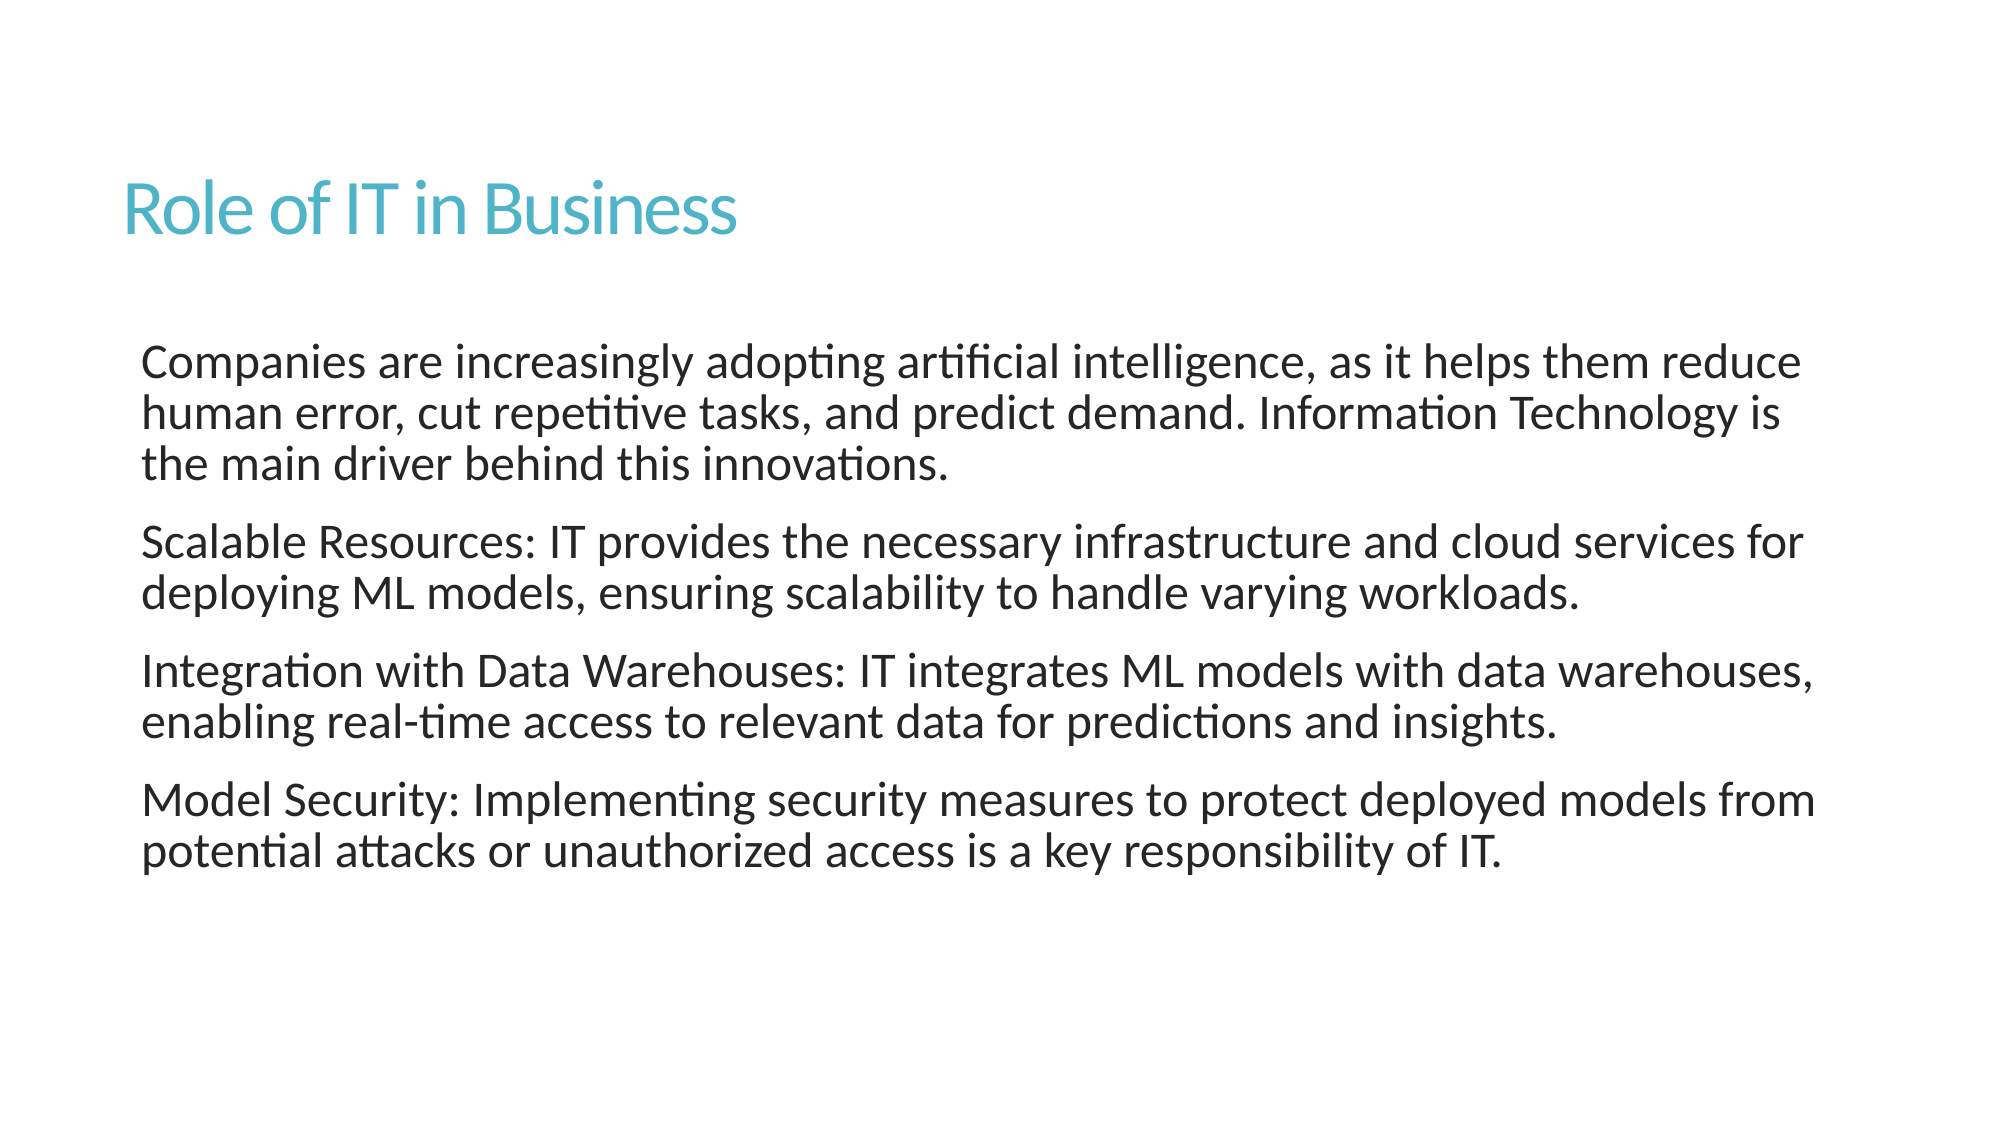

# Role of IT in Business
Companies are increasingly adopting artificial intelligence, as it helps them reduce human error, cut repetitive tasks, and predict demand. Information Technology is the main driver behind this innovations.
Scalable Resources: IT provides the necessary infrastructure and cloud services for deploying ML models, ensuring scalability to handle varying workloads.
Integration with Data Warehouses: IT integrates ML models with data warehouses, enabling real-time access to relevant data for predictions and insights.
Model Security: Implementing security measures to protect deployed models from potential attacks or unauthorized access is a key responsibility of IT.